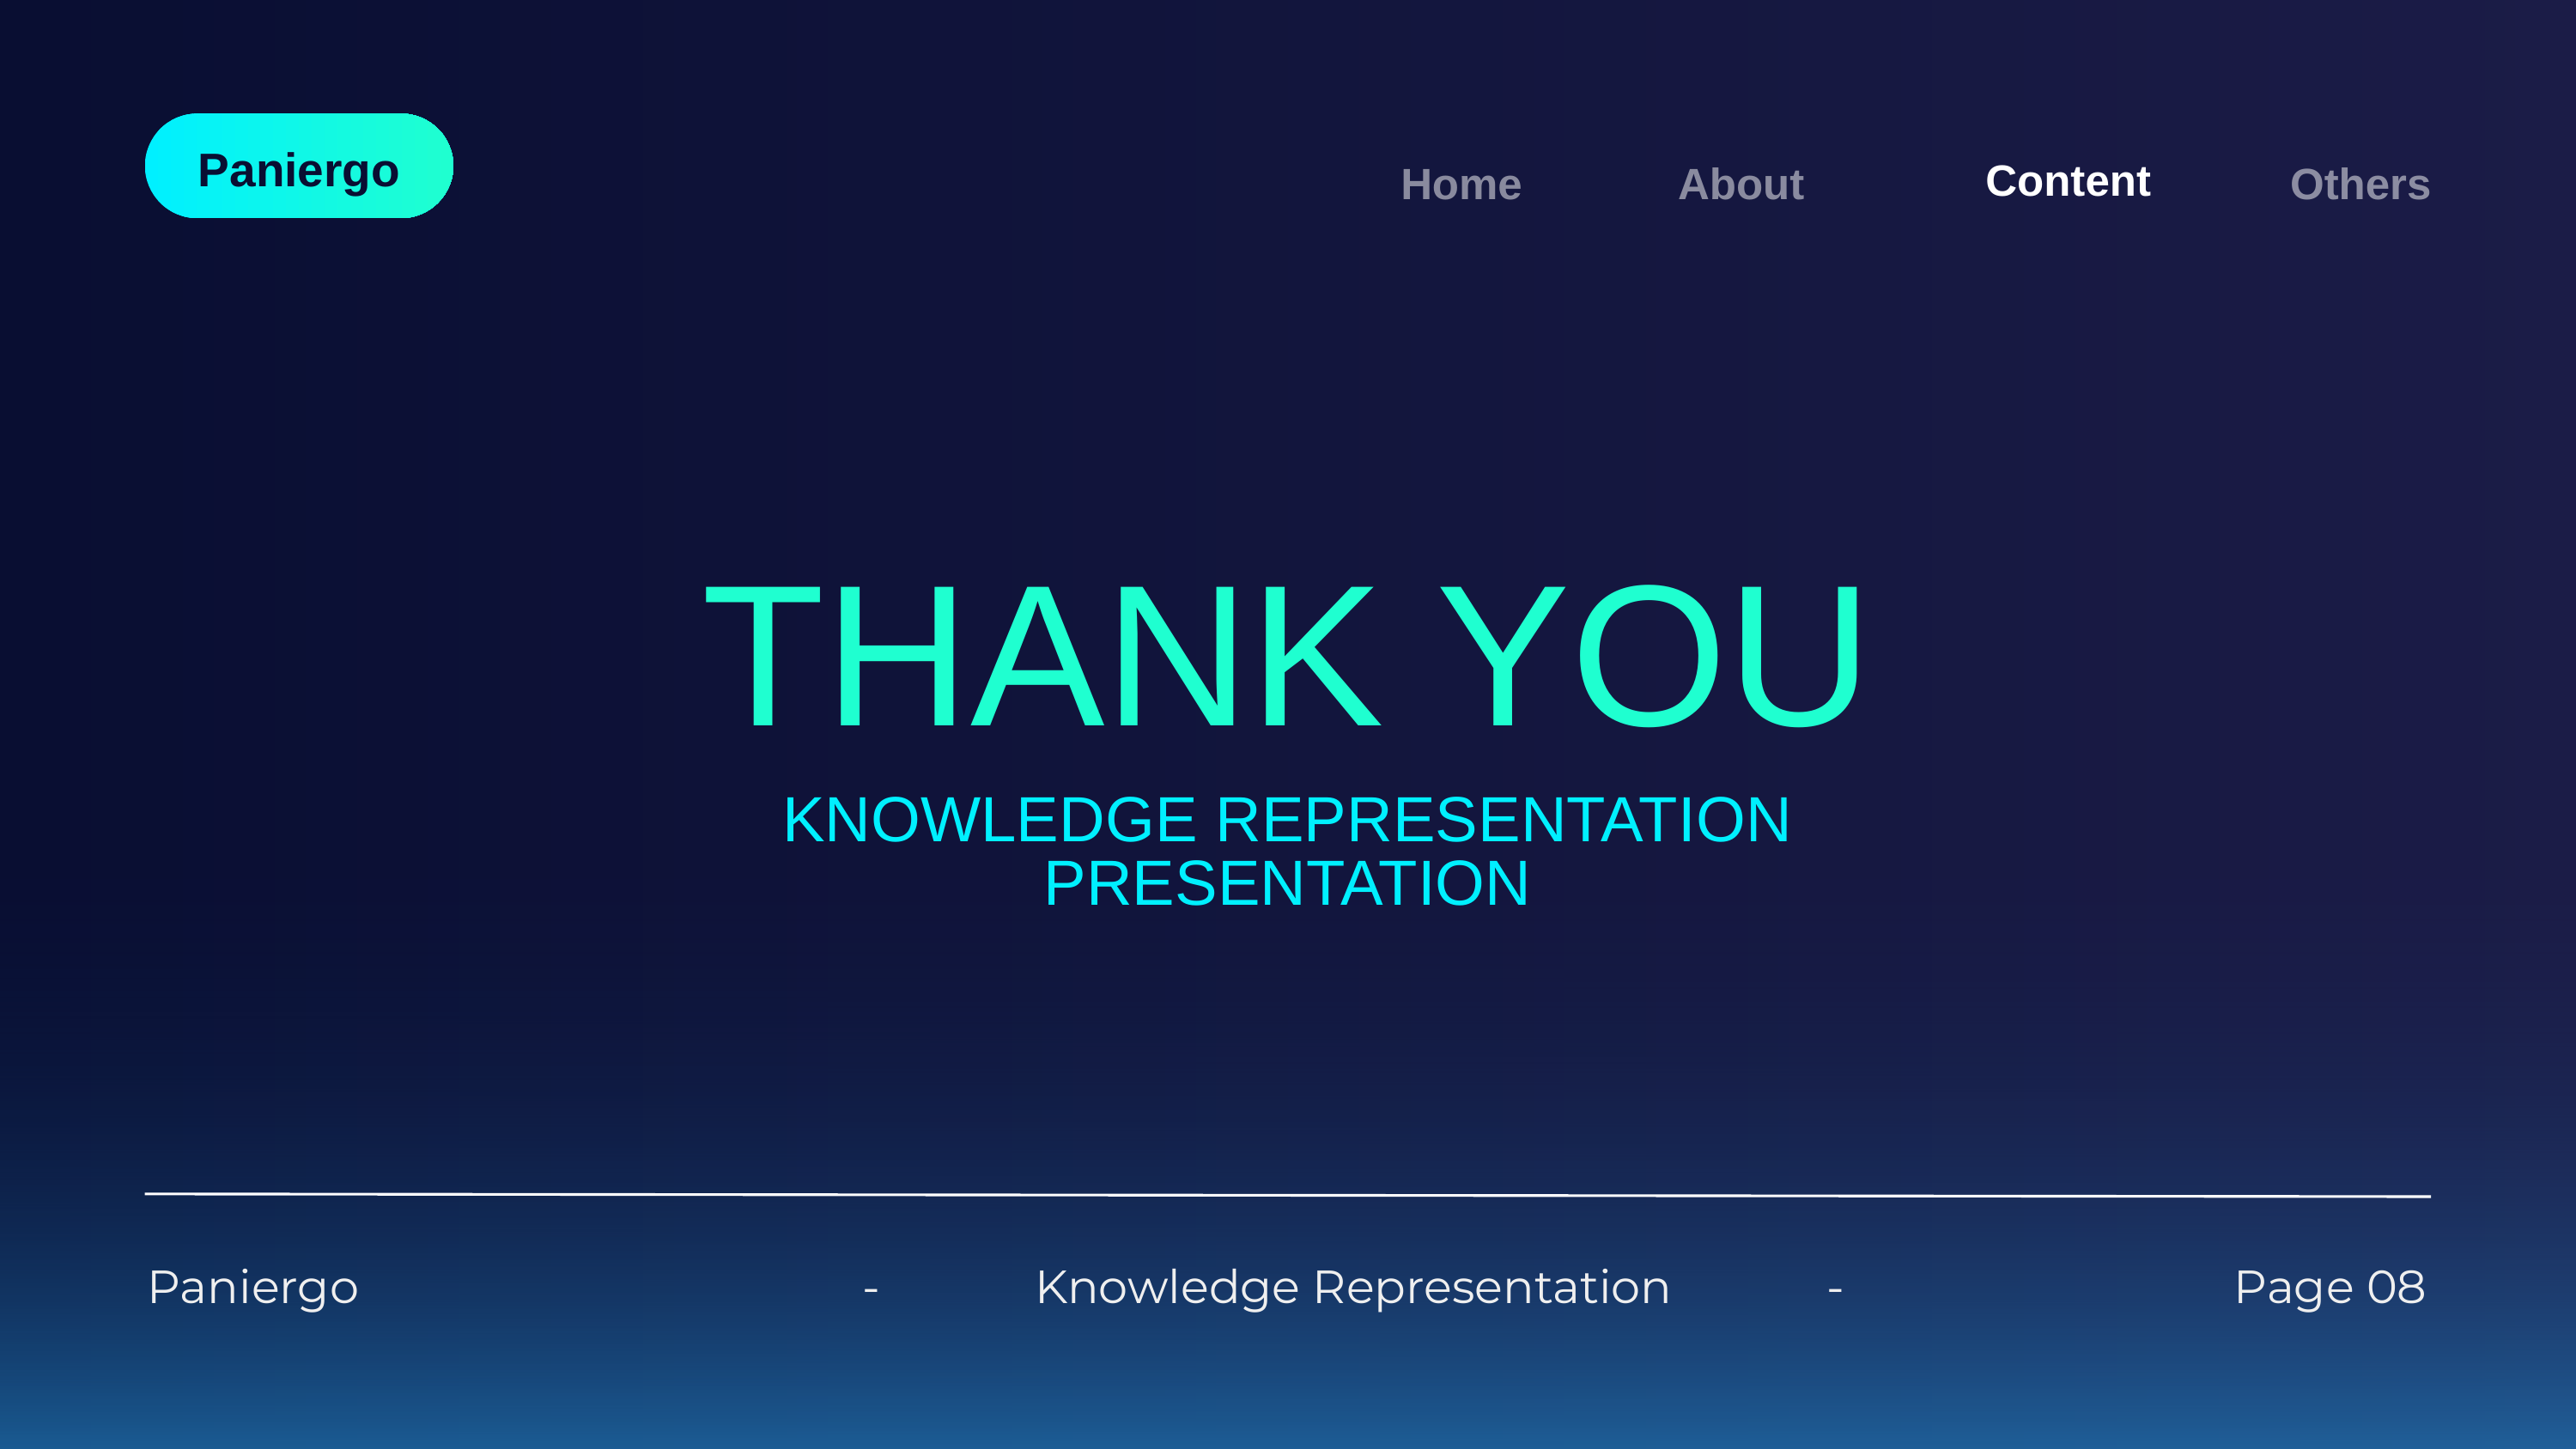

Paniergo
Content
Home
Others
About
THANK YOU
KNOWLEDGE REPRESENTATION PRESENTATION

Paniergo
-
Knowledge Representation
-
Page 08